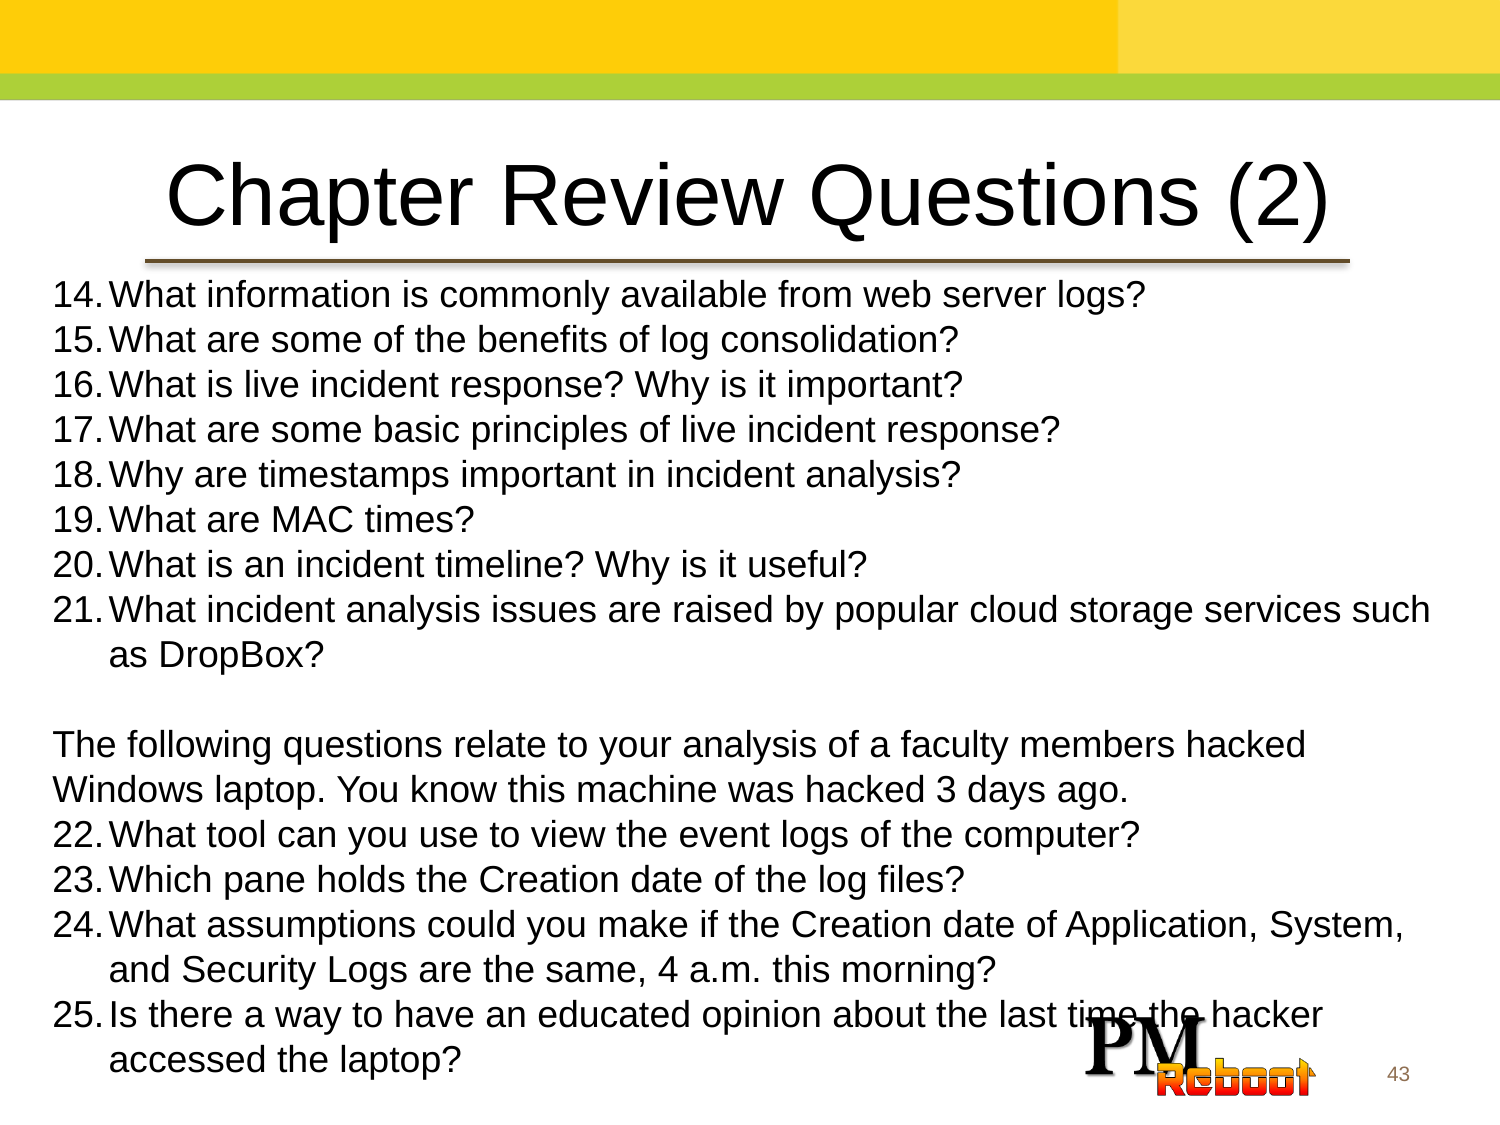

Chapter Review Questions (2)
What information is commonly available from web server logs?
What are some of the benefits of log consolidation?
What is live incident response? Why is it important?
What are some basic principles of live incident response?
Why are timestamps important in incident analysis?
What are MAC times?
What is an incident timeline? Why is it useful?
What incident analysis issues are raised by popular cloud storage services such as DropBox?

The following questions relate to your analysis of a faculty members hacked Windows laptop. You know this machine was hacked 3 days ago.
What tool can you use to view the event logs of the computer?
Which pane holds the Creation date of the log files?
What assumptions could you make if the Creation date of Application, System, and Security Logs are the same, 4 a.m. this morning?
Is there a way to have an educated opinion about the last time the hacker accessed the laptop?
43